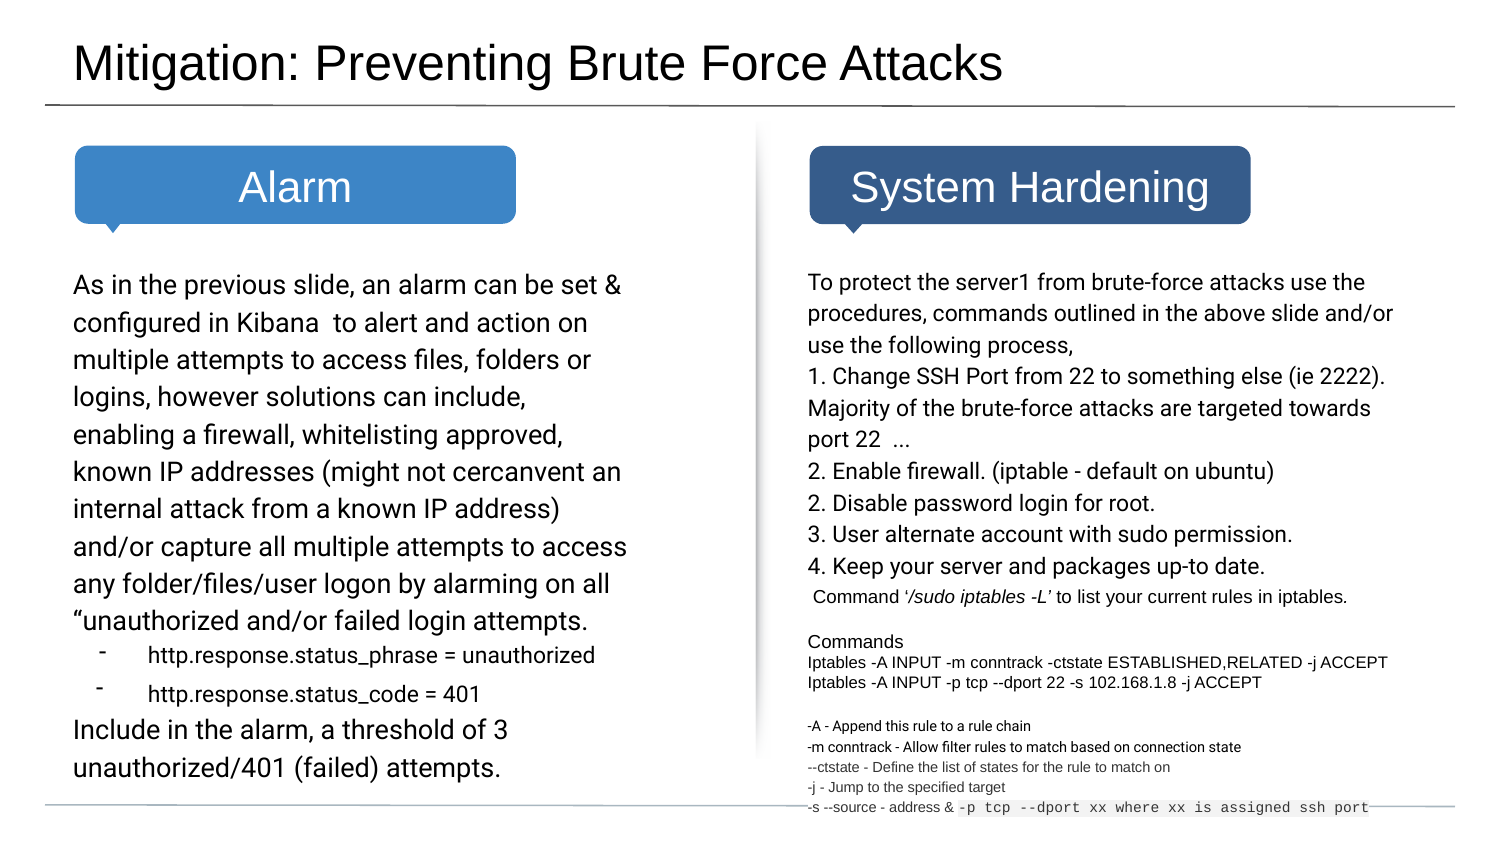

# Mitigation: Preventing Brute Force Attacks
|  |  |
| --- | --- |
|  |  |
As in the previous slide, an alarm can be set & configured in Kibana  to alert and action on multiple attempts to access files, folders or logins, however solutions can include, enabling a firewall, whitelisting approved, known IP addresses (might not cercanvent an internal attack from a known IP address) and/or capture all multiple attempts to access any folder/files/user logon by alarming on all
“unauthorized and/or failed login attempts.
http.response.status_phrase = unauthorized
http.response.status_code = 401
Include in the alarm, a threshold of 3 unauthorized/401 (failed) attempts.

To protect the server1 from brute-force attacks use the procedures, commands outlined in the above slide and/or use the following process,
1. Change SSH Port from 22 to something else (ie 2222). Majority of the brute-force attacks are targeted towards port 22  ...
2. Enable firewall. (iptable - default on ubuntu)
2. Disable password login for root.
3. User alternate account with sudo permission.
4. Keep your server and packages up-to date.
 Command ‘/sudo iptables -L’ to list your current rules in iptables.

Commands
Iptables -A INPUT -m conntrack -ctstate ESTABLISHED,RELATED -j ACCEPT
Iptables -A INPUT -p tcp --dport 22 -s 102.168.1.8 -j ACCEPT

-A - Append this rule to a rule chain
-m conntrack - Allow filter rules to match based on connection state
--ctstate - Define the list of states for the rule to match on
-j - Jump to the specified target
-s --source - address & -p tcp --dport xx where xx is assigned ssh port